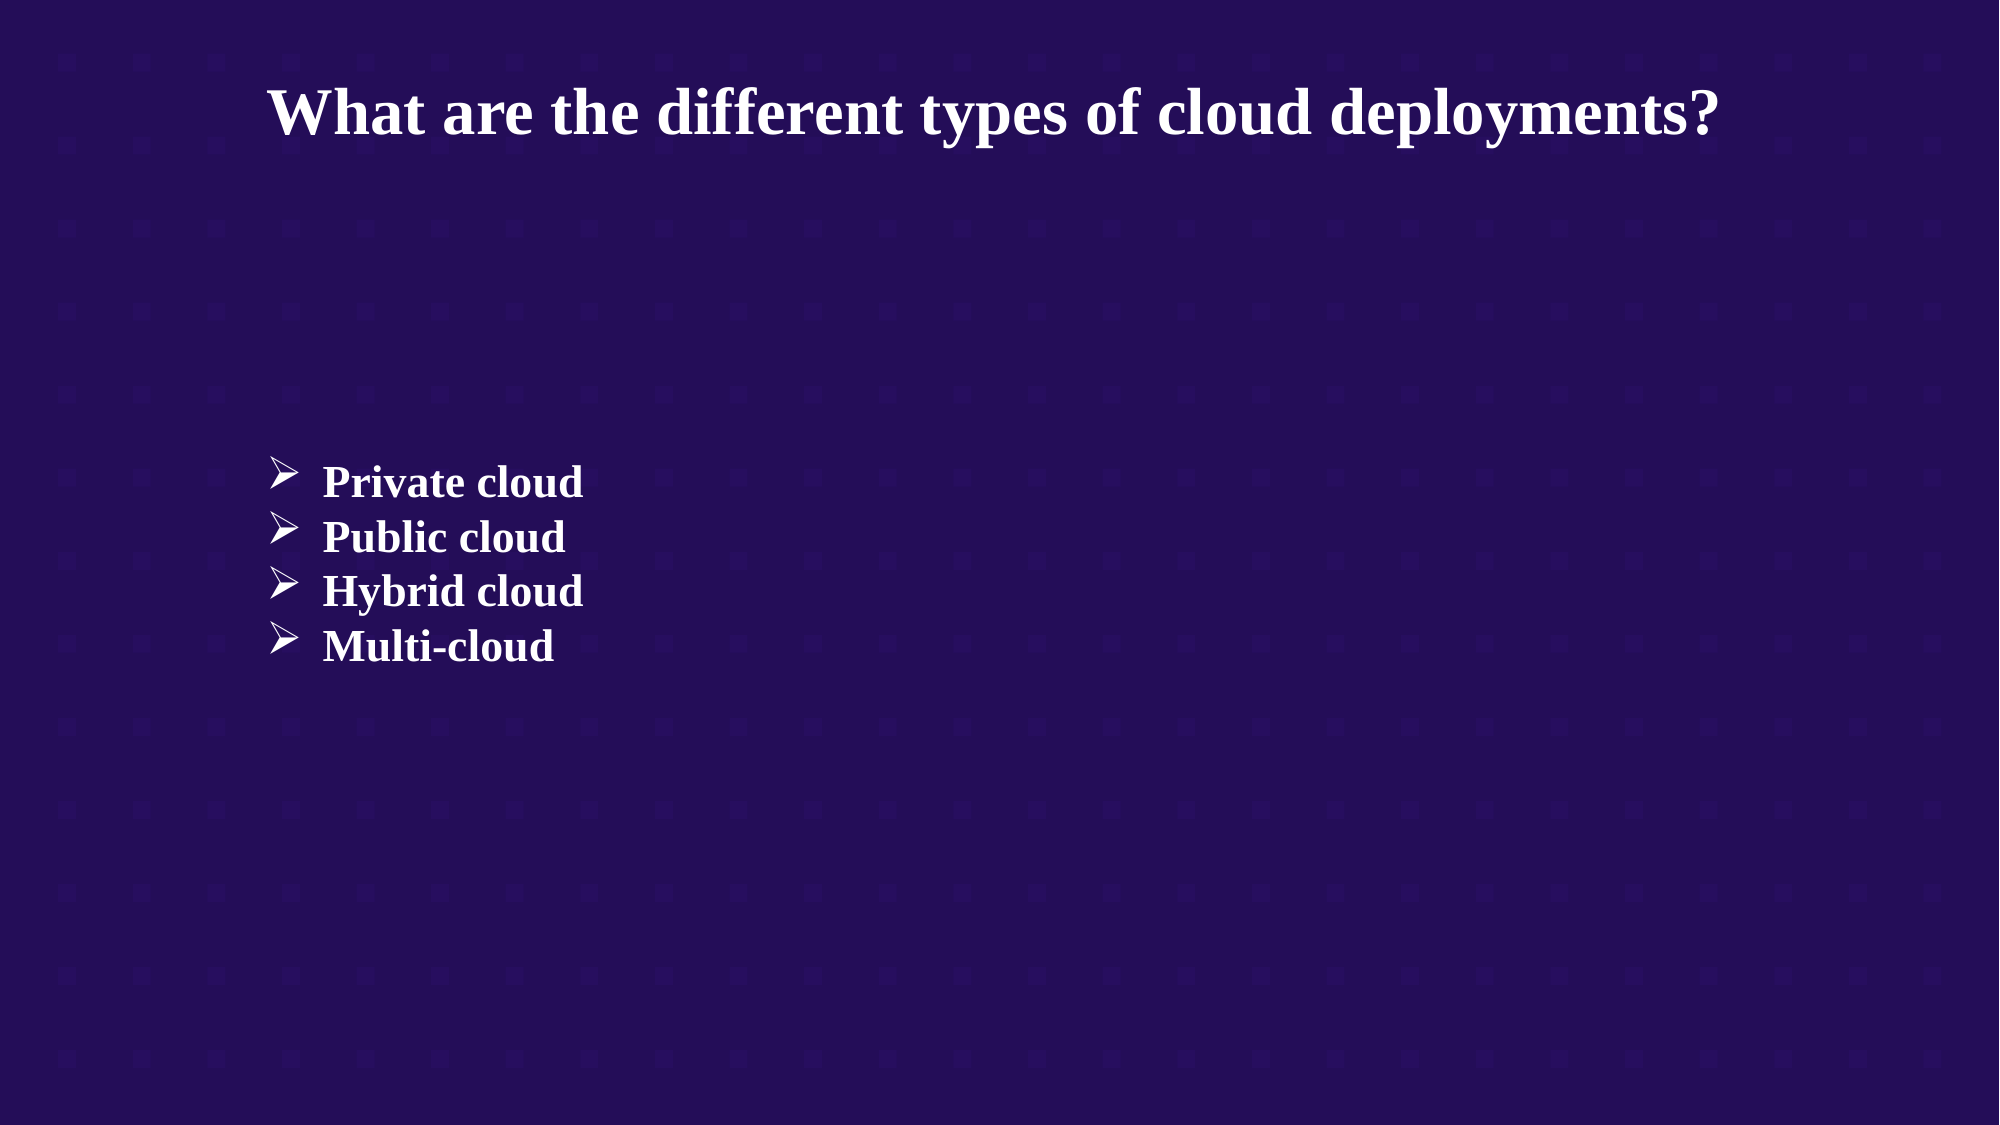

What are the different types of cloud deployments?
Private cloud
Public cloud
Hybrid cloud
Multi-cloud